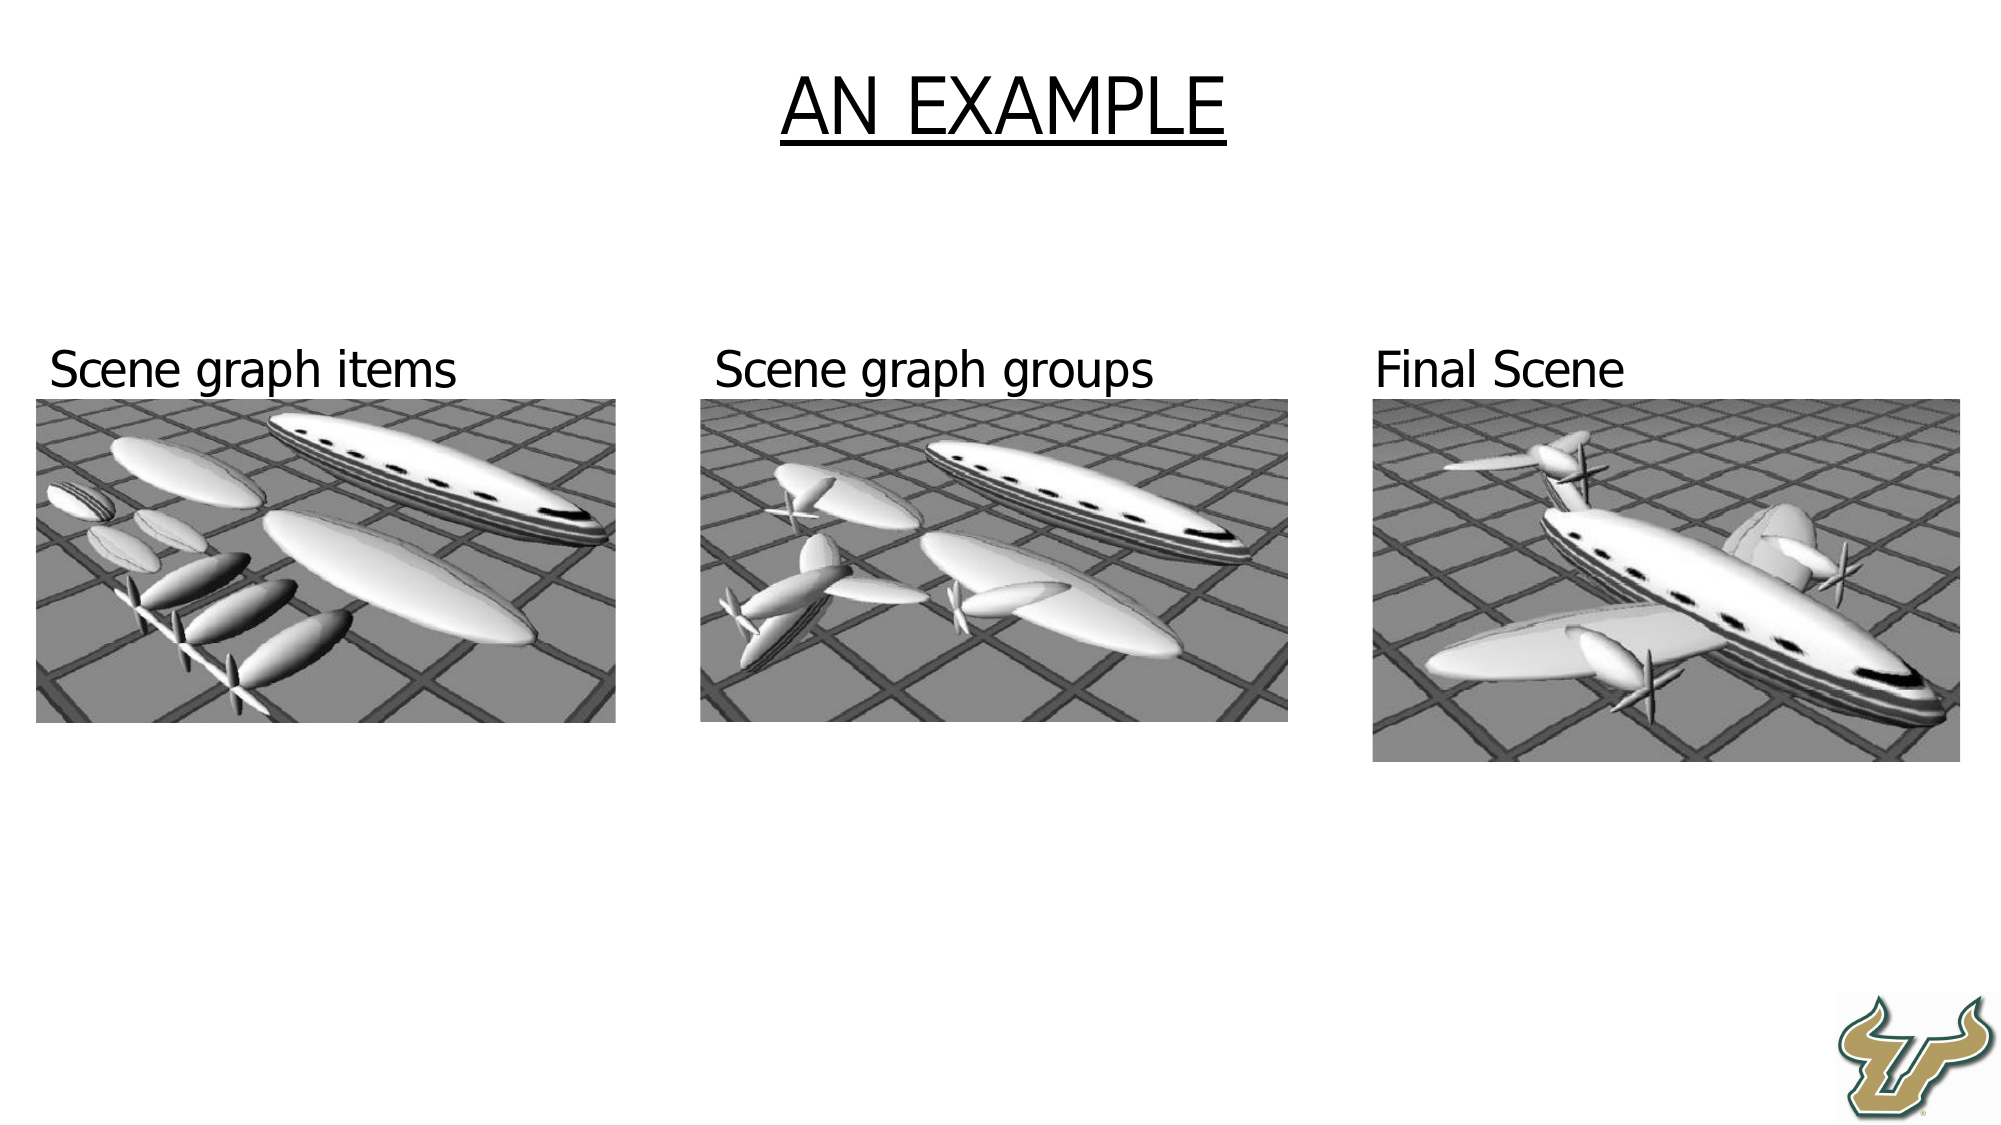

An example
Scene graph items
Scene graph groups
Final Scene